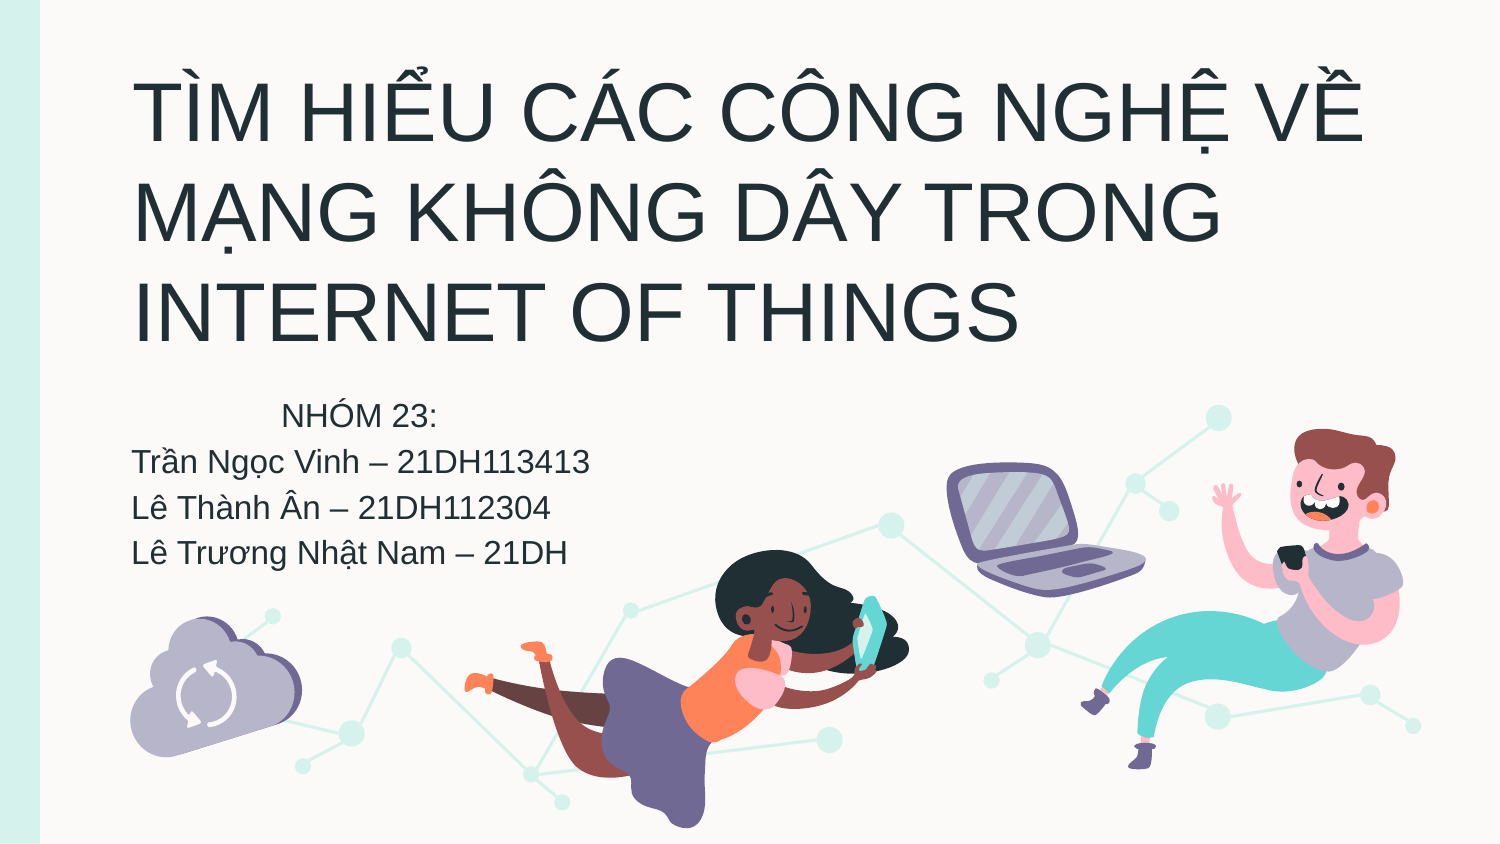

# TÌM HIỂU CÁC CÔNG NGHỆ VỀ MẠNG KHÔNG DÂY TRONG INTERNET OF THINGS
	NHÓM 23:
Trần Ngọc Vinh – 21DH113413
Lê Thành Ân – 21DH112304
Lê Trương Nhật Nam – 21DH